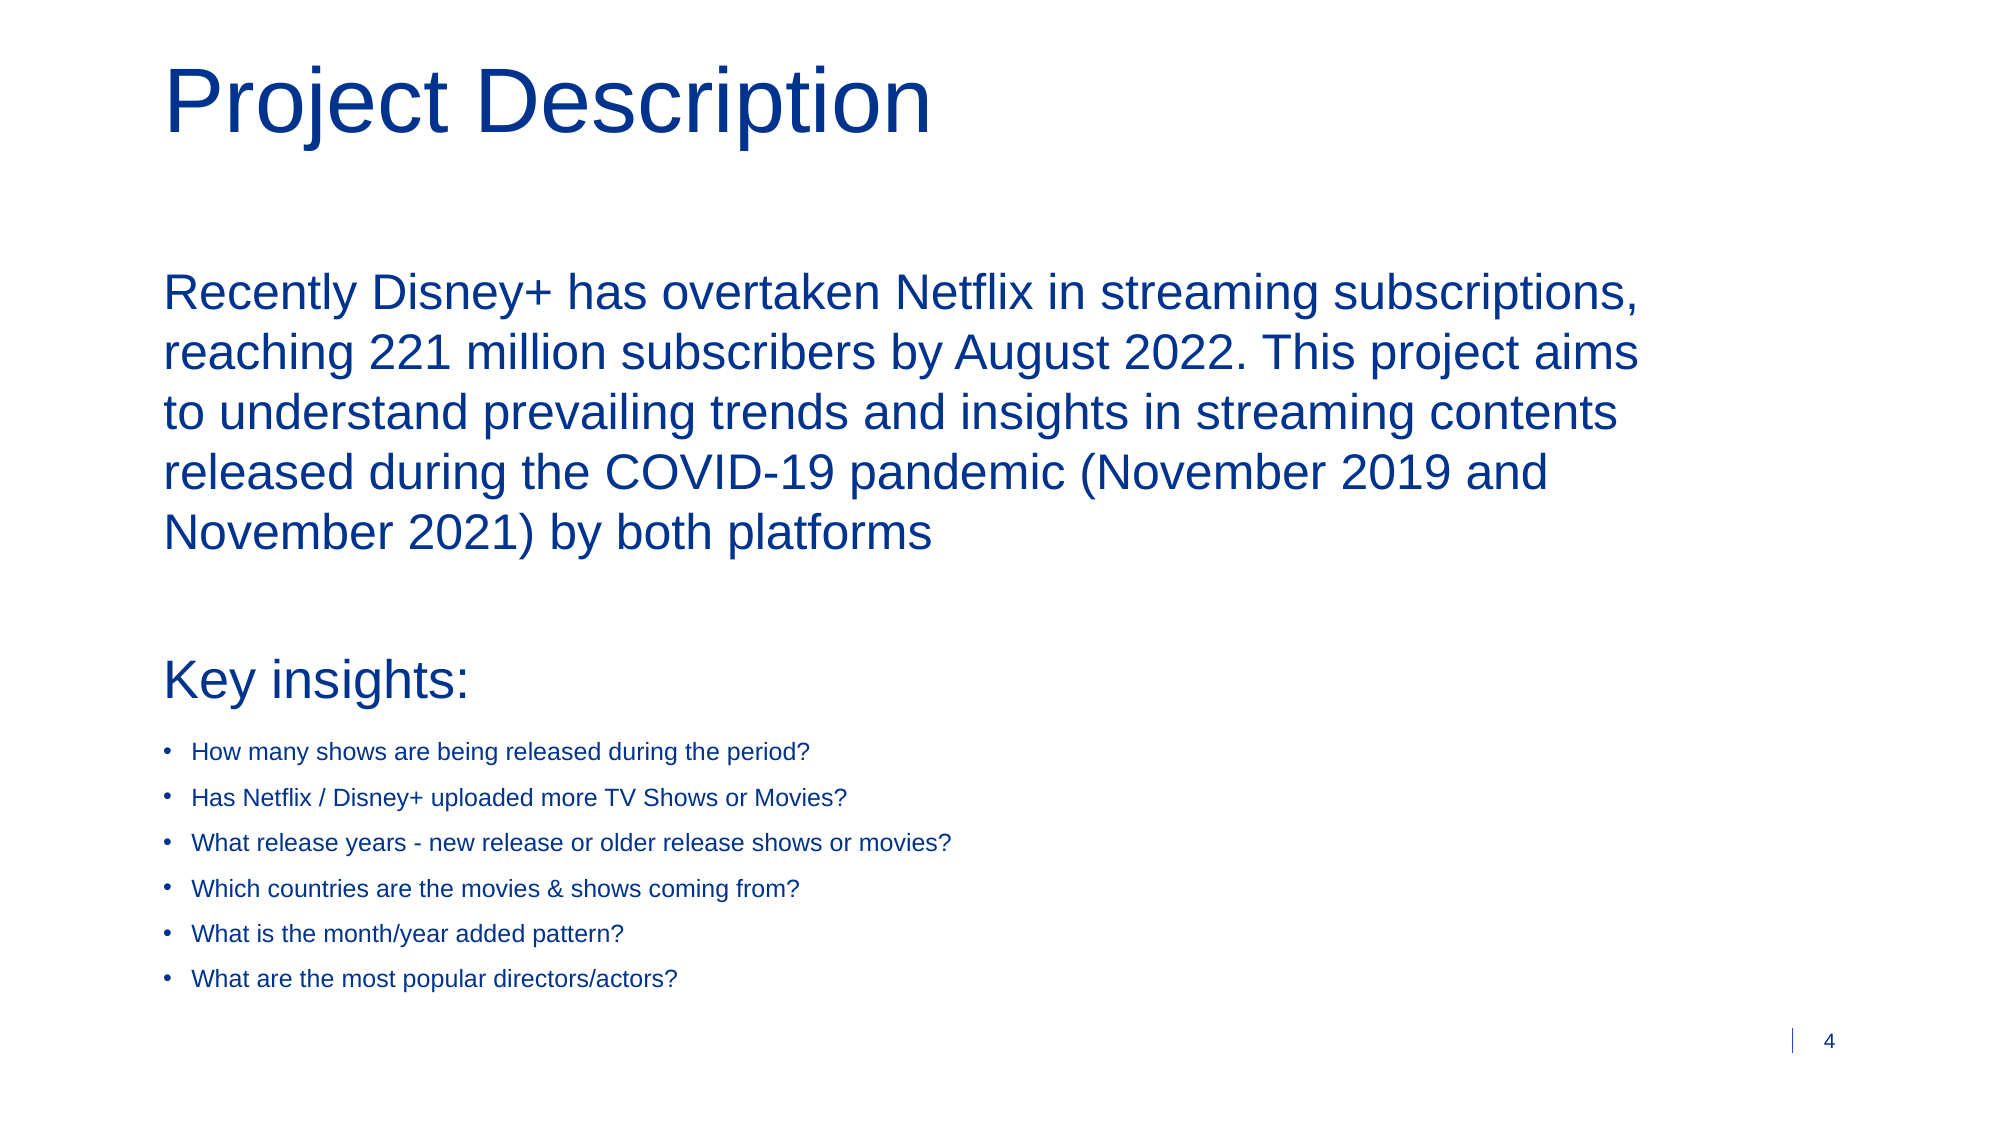

# Project Description
Recently Disney+ has overtaken Netflix in streaming subscriptions, reaching 221 million subscribers by August 2022. This project aims to understand prevailing trends and insights in streaming contents released during the COVID-19 pandemic (November 2019 and November 2021) by both platforms
Key insights:
How many shows are being released during the period?
Has Netflix / Disney+ uploaded more TV Shows or Movies?
What release years - new release or older release shows or movies?
Which countries are the movies & shows coming from?
What is the month/year added pattern?
What are the most popular directors/actors?